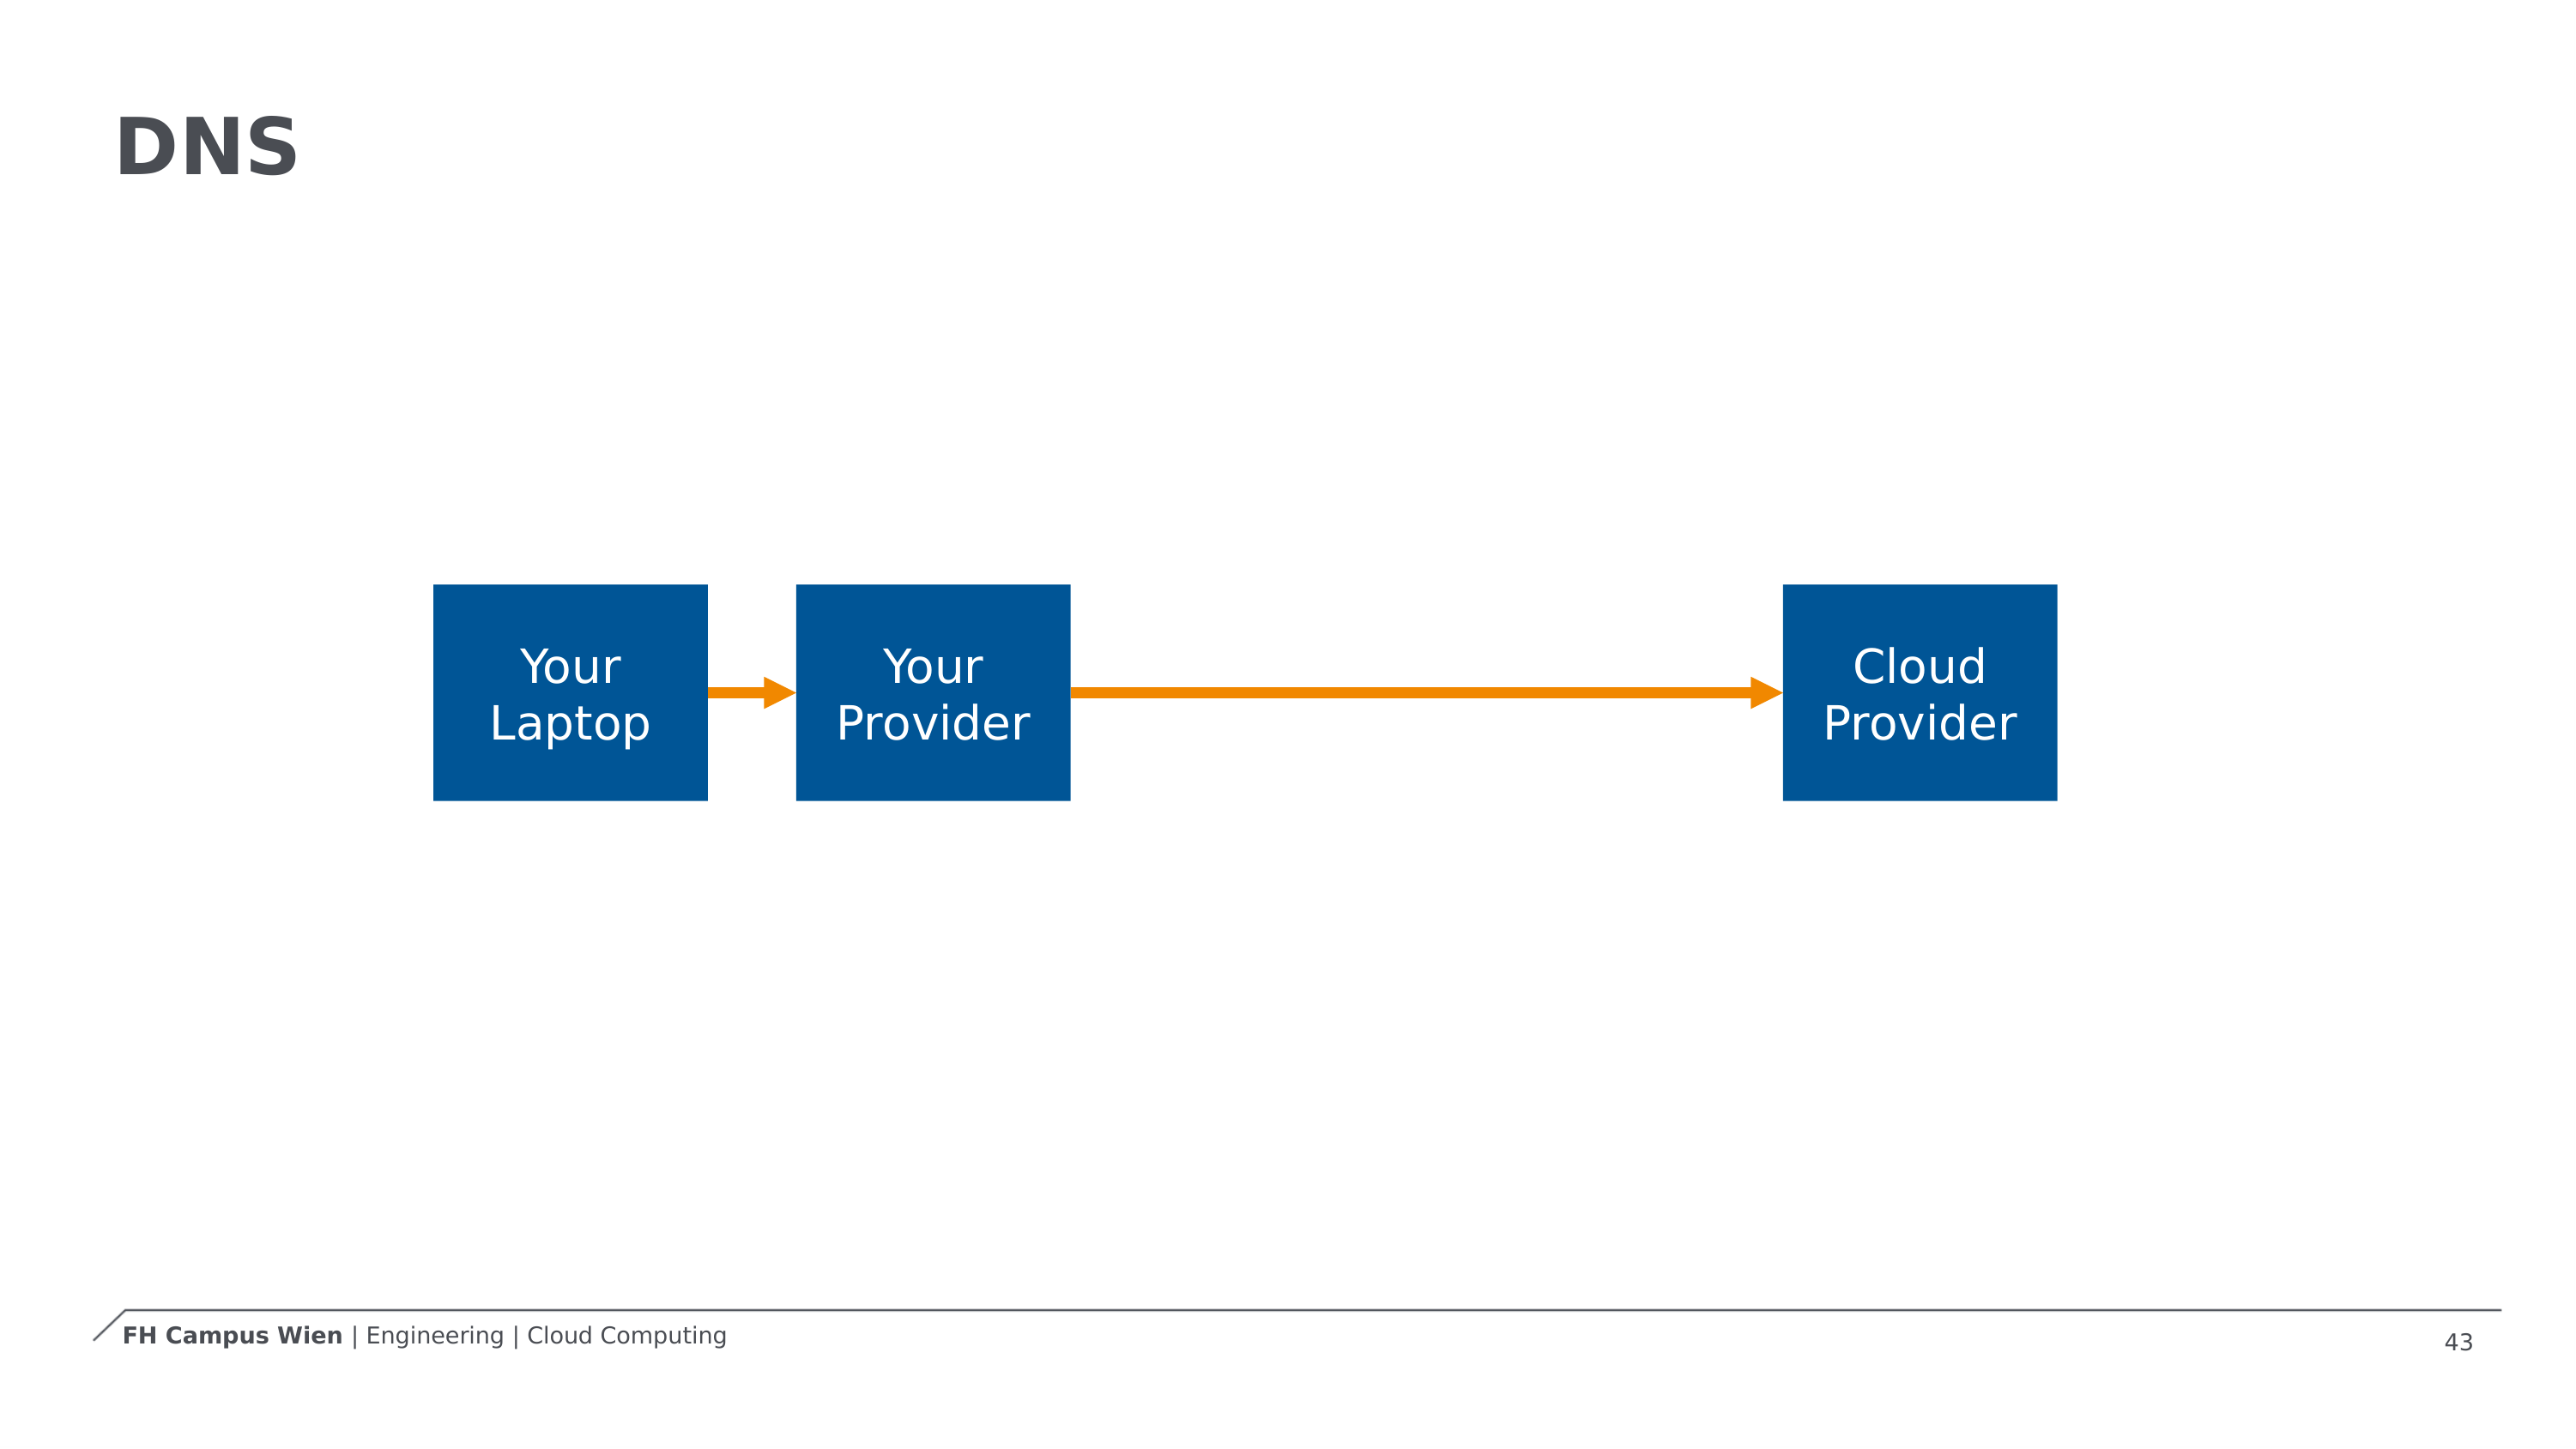

# DNS
Your Laptop
Your Provider
Cloud Provider